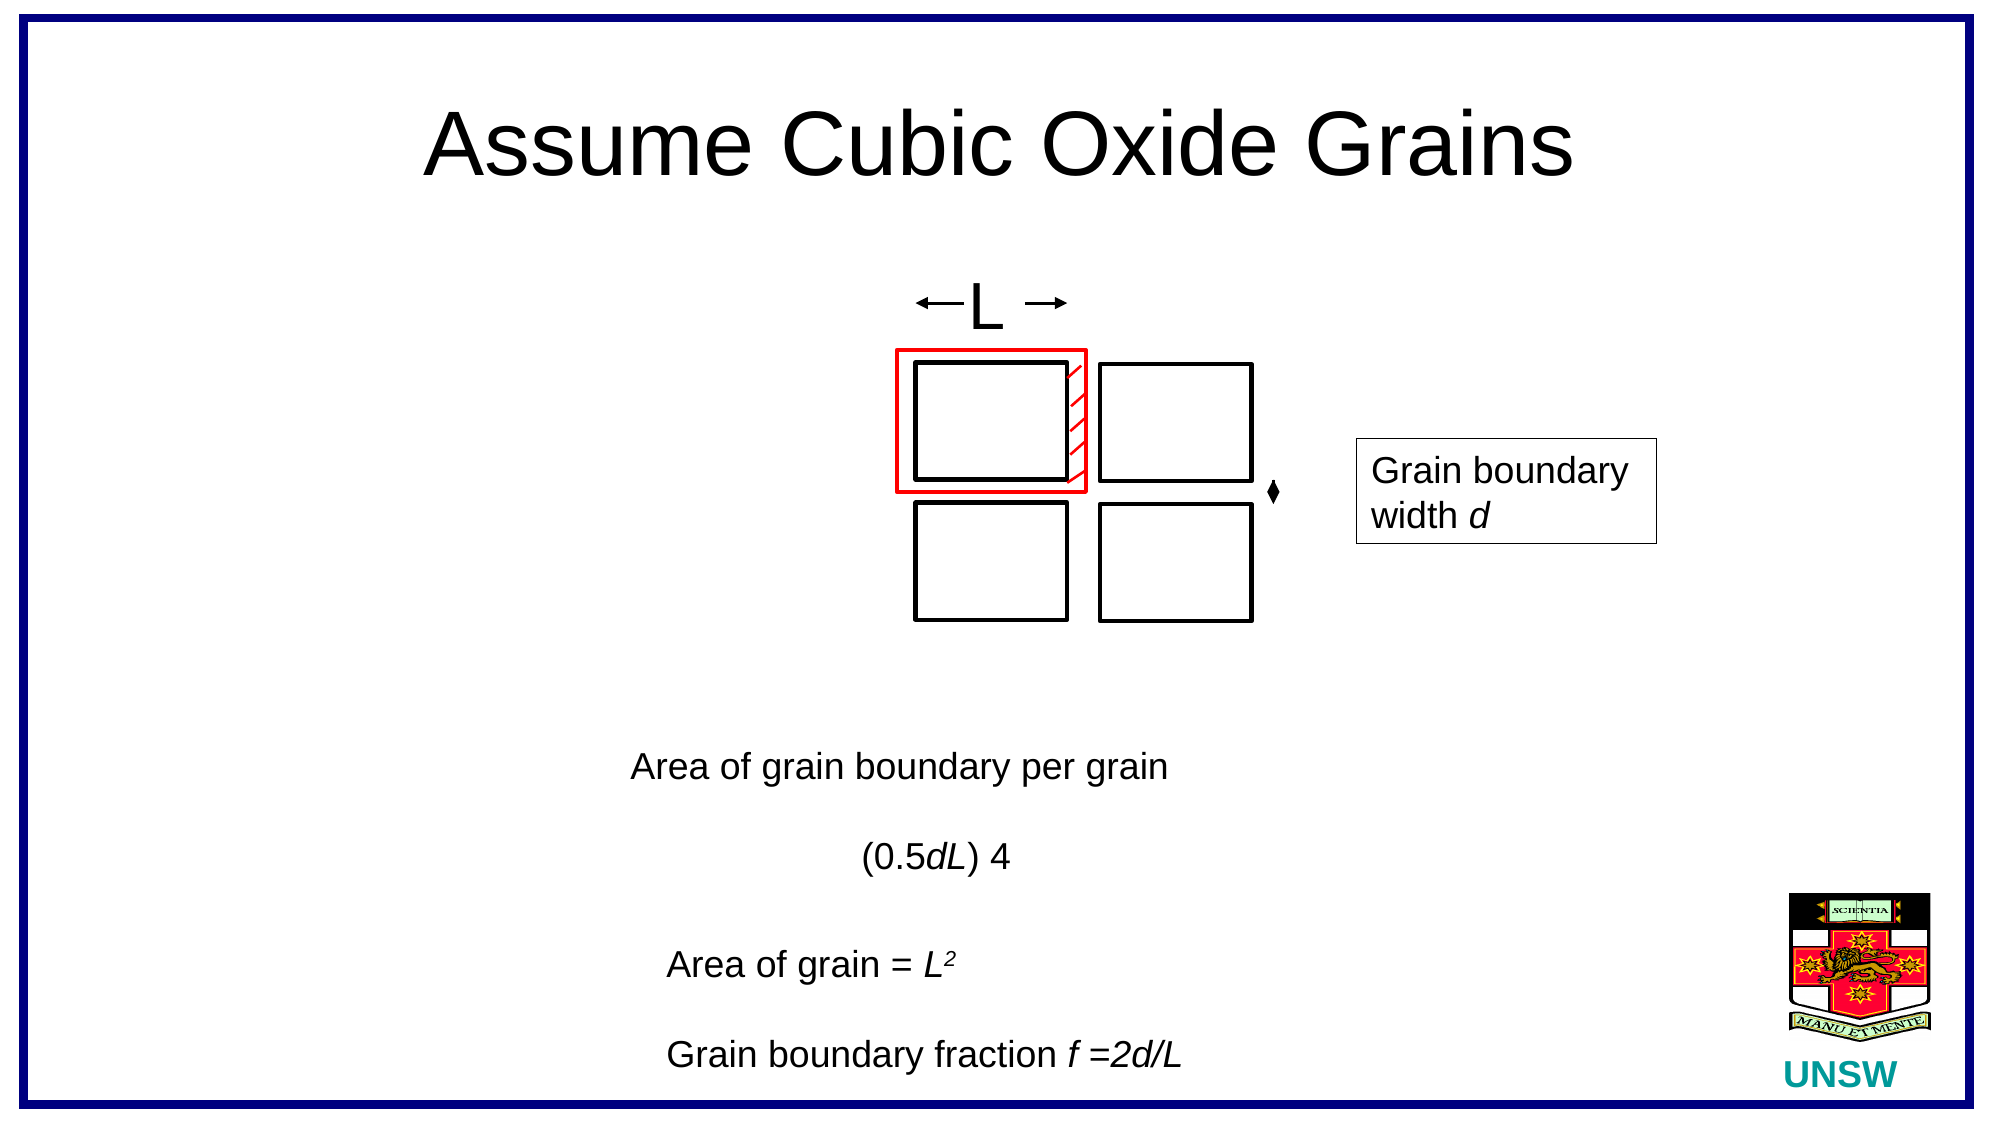

# Assume Cubic Oxide Grains
 L

Grain boundary width d

Area of grain boundary per grain

                      (0.5dL) 4

Area of grain = L2

Grain boundary fraction f =2d/L